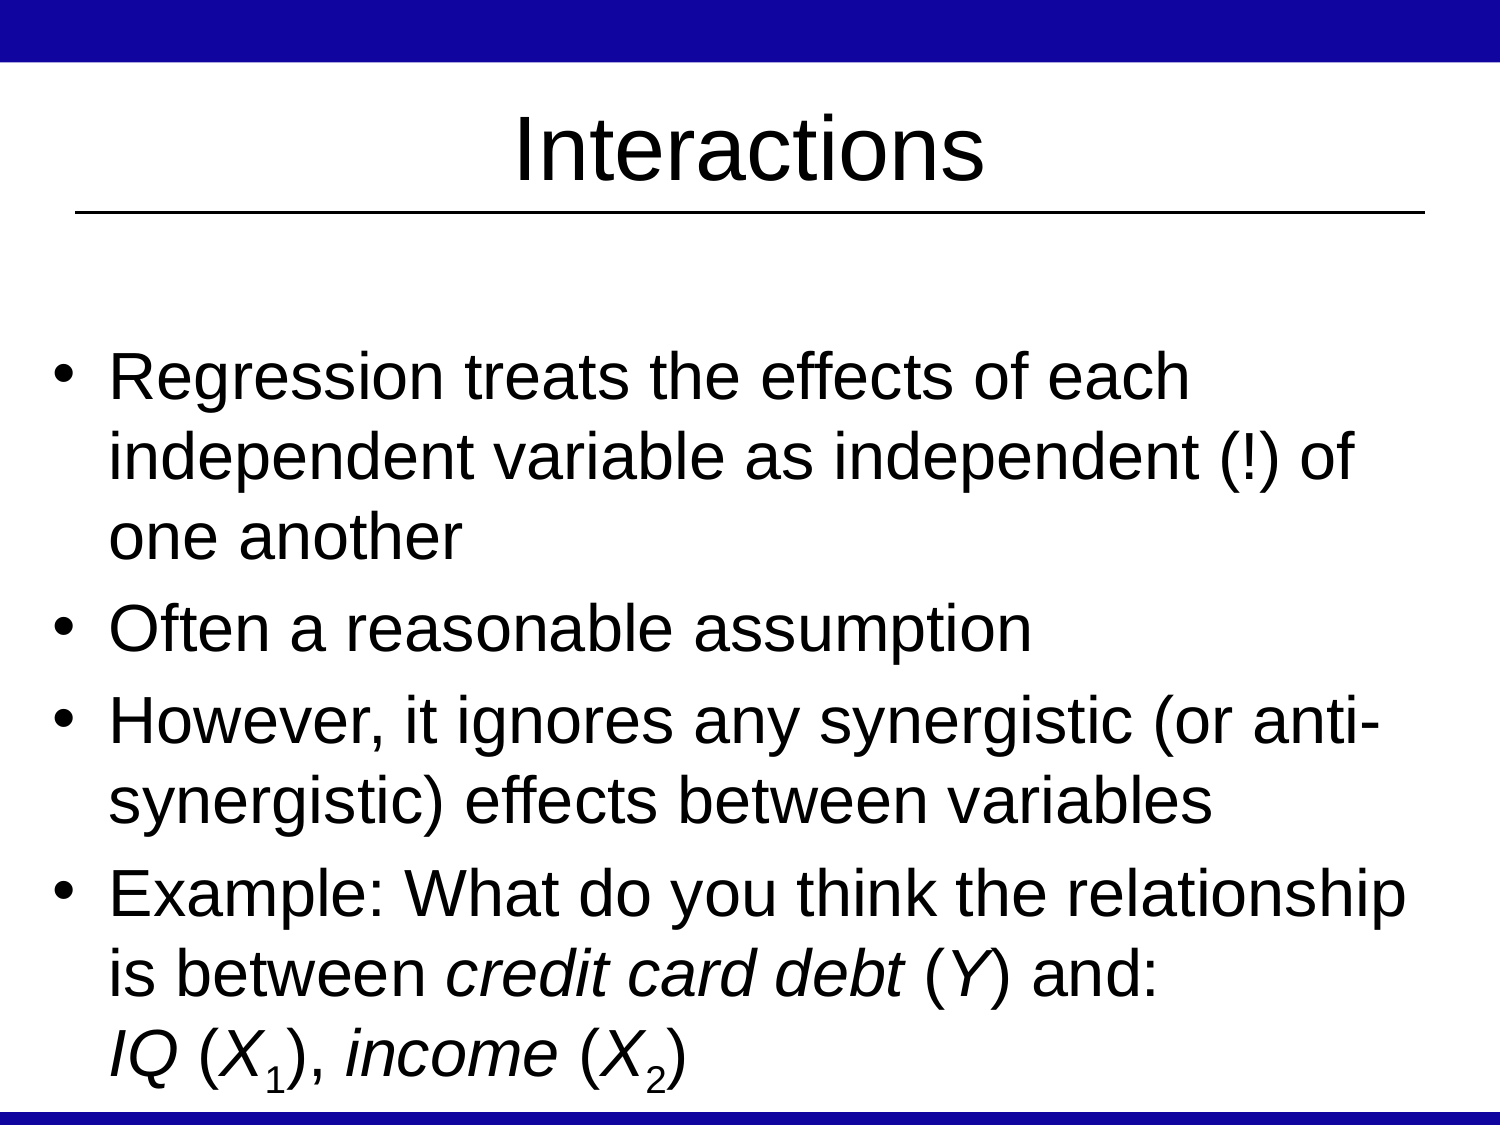

# Interactions
Regression treats the effects of each independent variable as independent (!) of one another
Often a reasonable assumption
However, it ignores any synergistic (or anti-synergistic) effects between variables
Example: What do you think the relationship is between credit card debt (Y) and:
IQ (X1), income (X2)